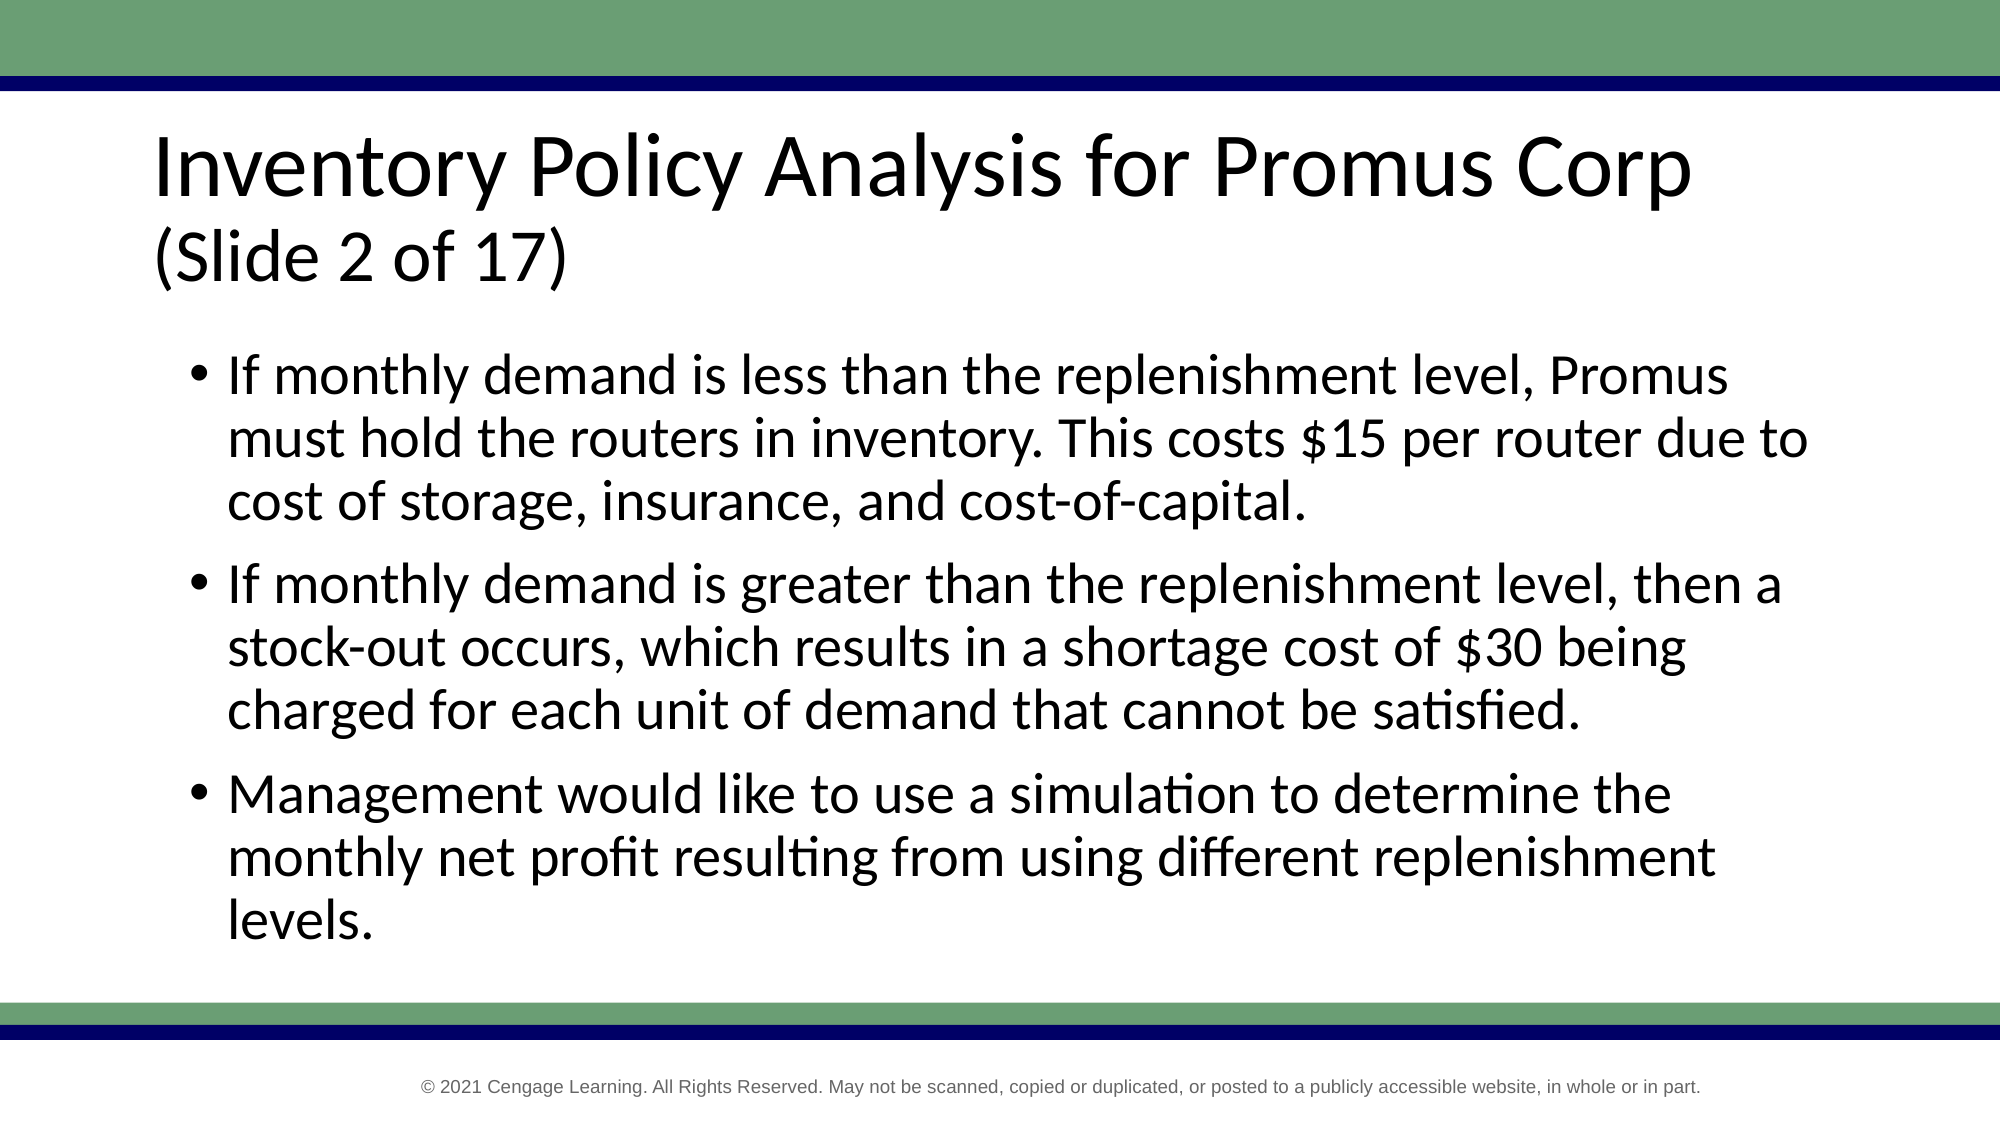

# Inventory Policy Analysis for Promus Corp (Slide 2 of 17)
If monthly demand is less than the replenishment level, Promus must hold the routers in inventory. This costs $15 per router due to cost of storage, insurance, and cost-of-capital.
If monthly demand is greater than the replenishment level, then a stock-out occurs, which results in a shortage cost of $30 being charged for each unit of demand that cannot be satisfied.
Management would like to use a simulation to determine the monthly net profit resulting from using different replenishment levels.